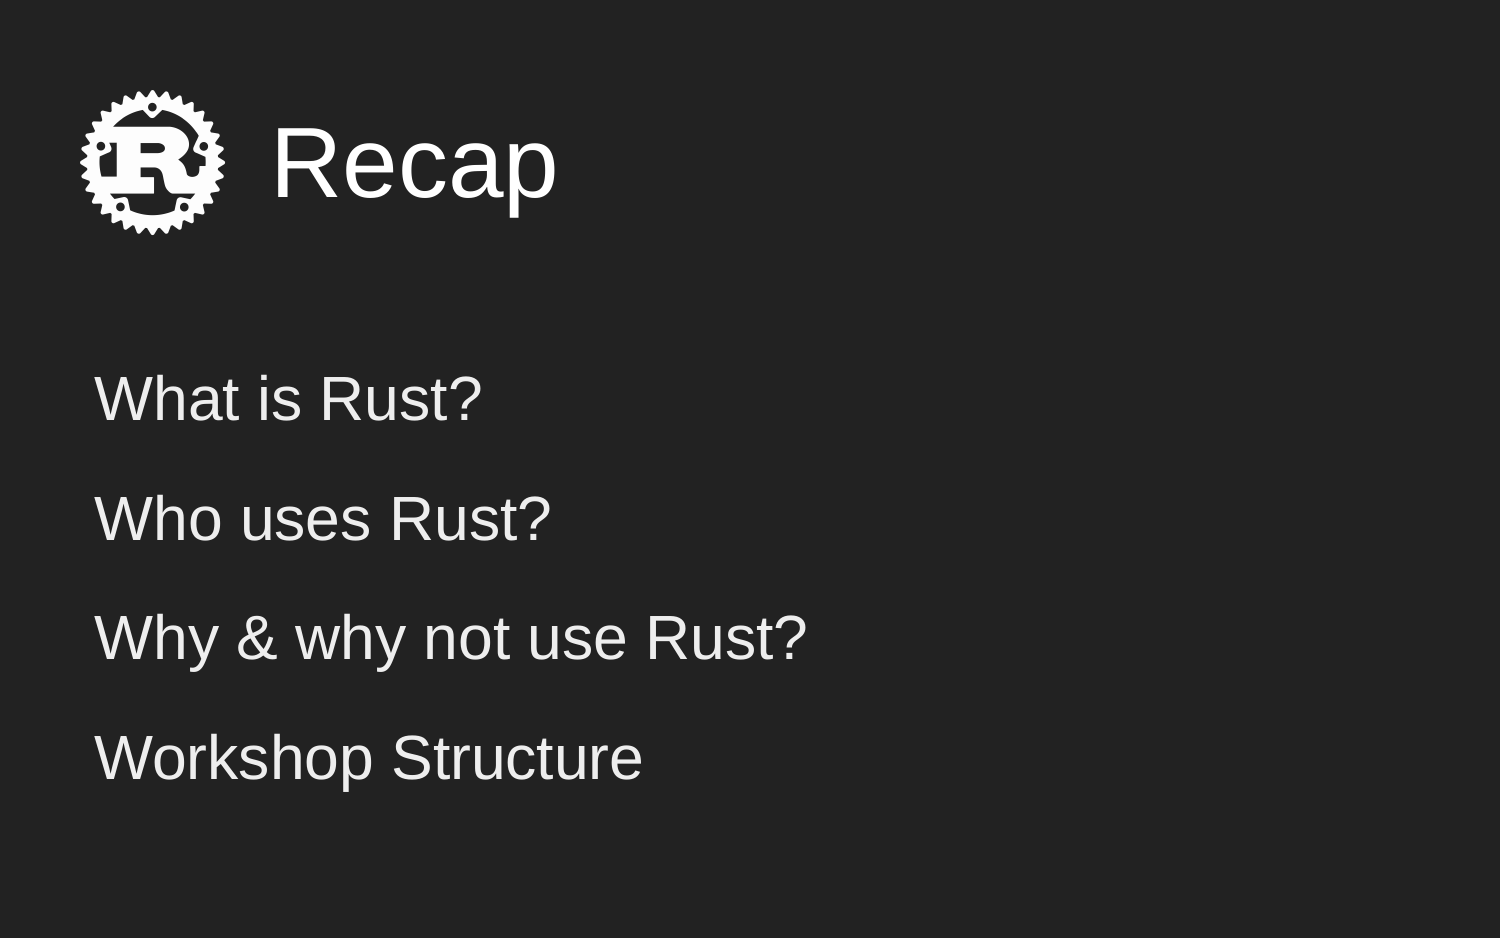

# Recap
What is Rust?
Who uses Rust?
Why & why not use Rust?
Workshop Structure